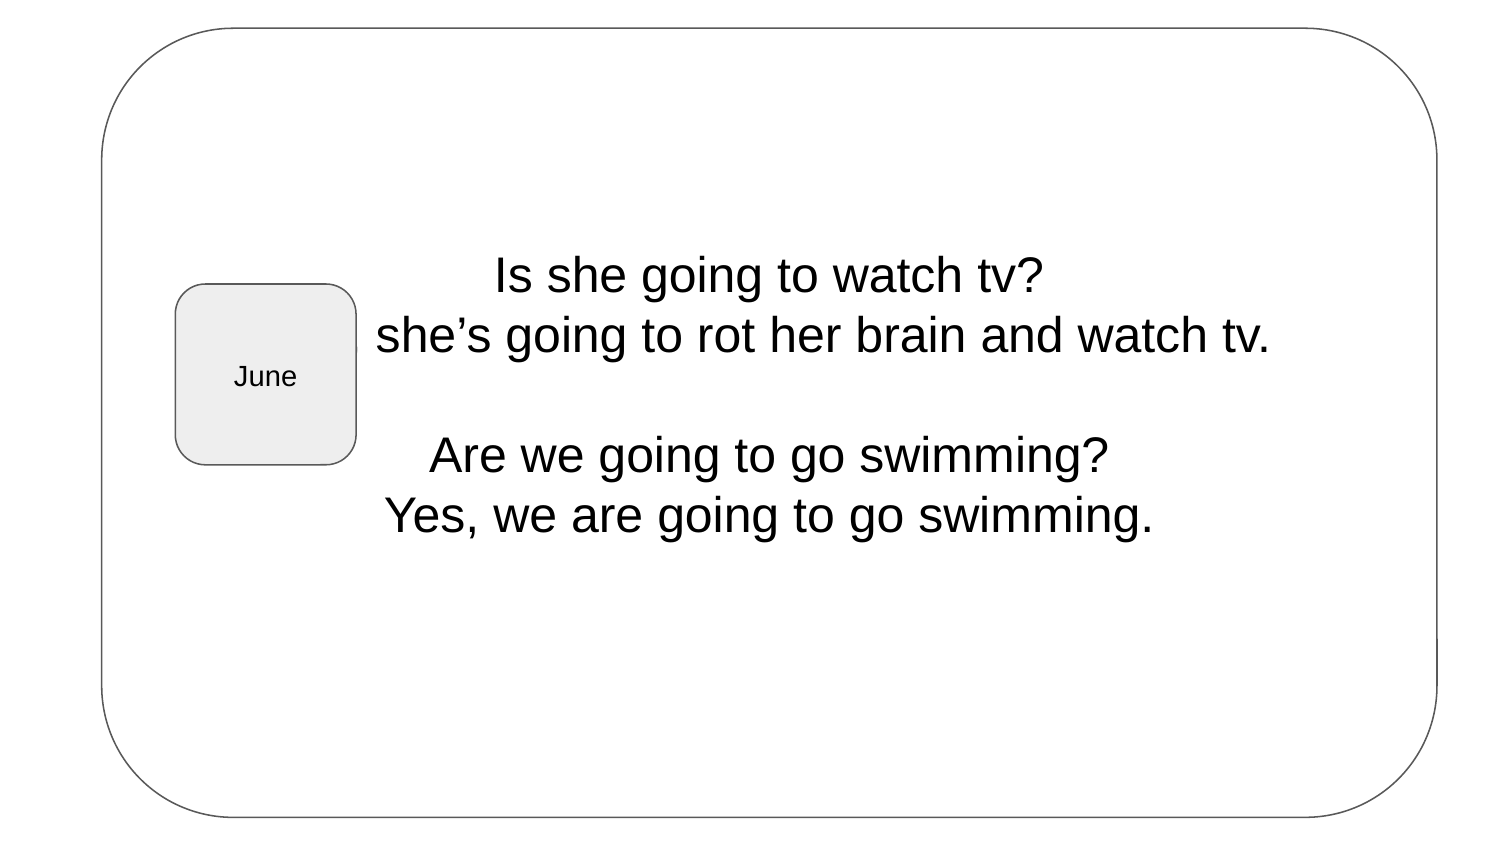

Is she going to watch tv?
Yes, she’s going to rot her brain and watch tv.

Are we going to go swimming?
Yes, we are going to go swimming.

June